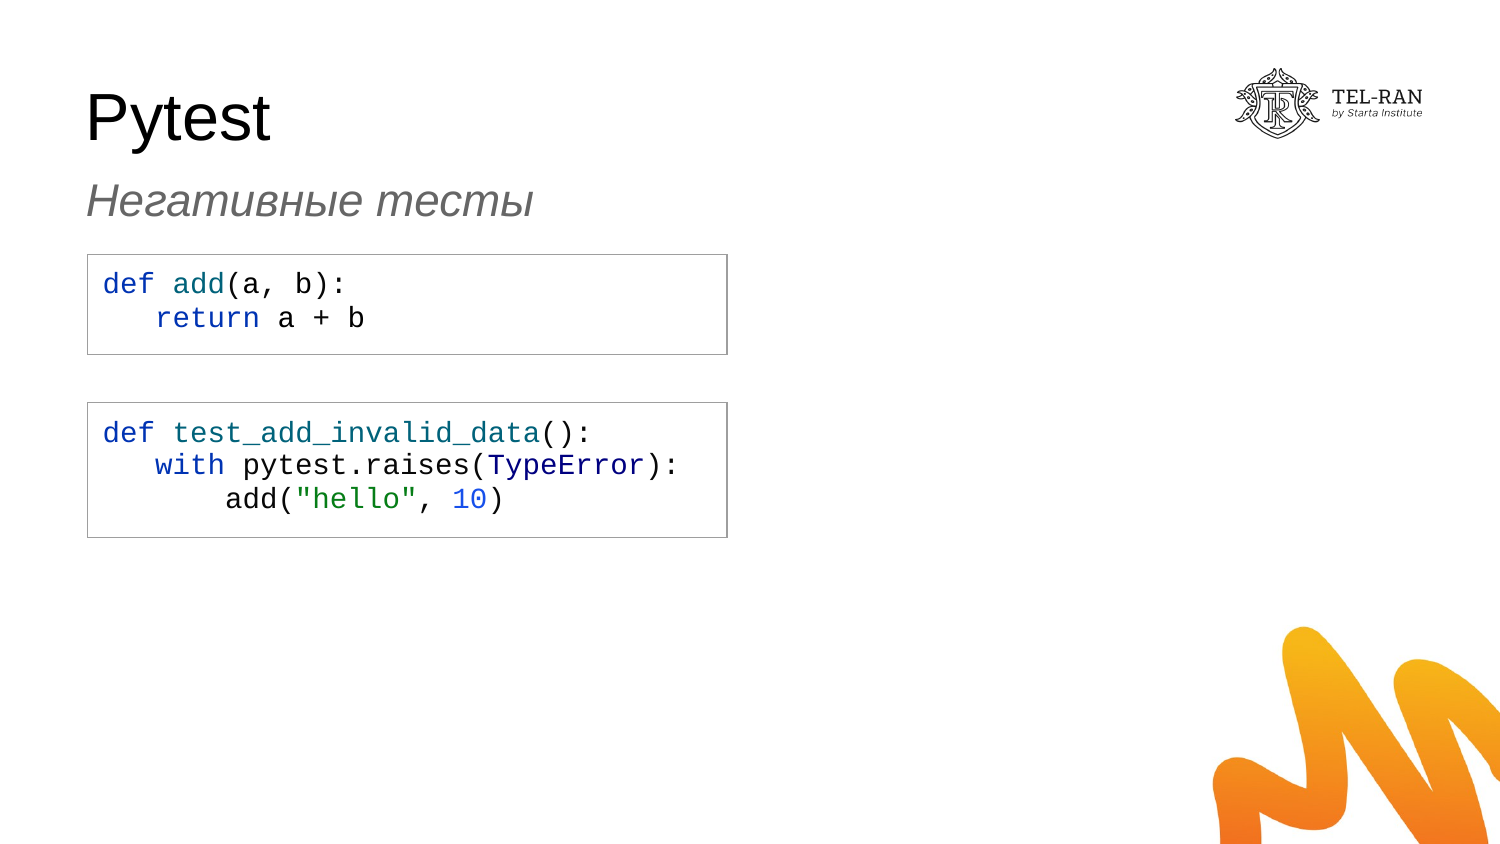

# Pytest
Негативные тесты
| def add(a, b): return a + b |
| --- |
| def test\_add\_invalid\_data(): with pytest.raises(TypeError): add("hello", 10) |
| --- |